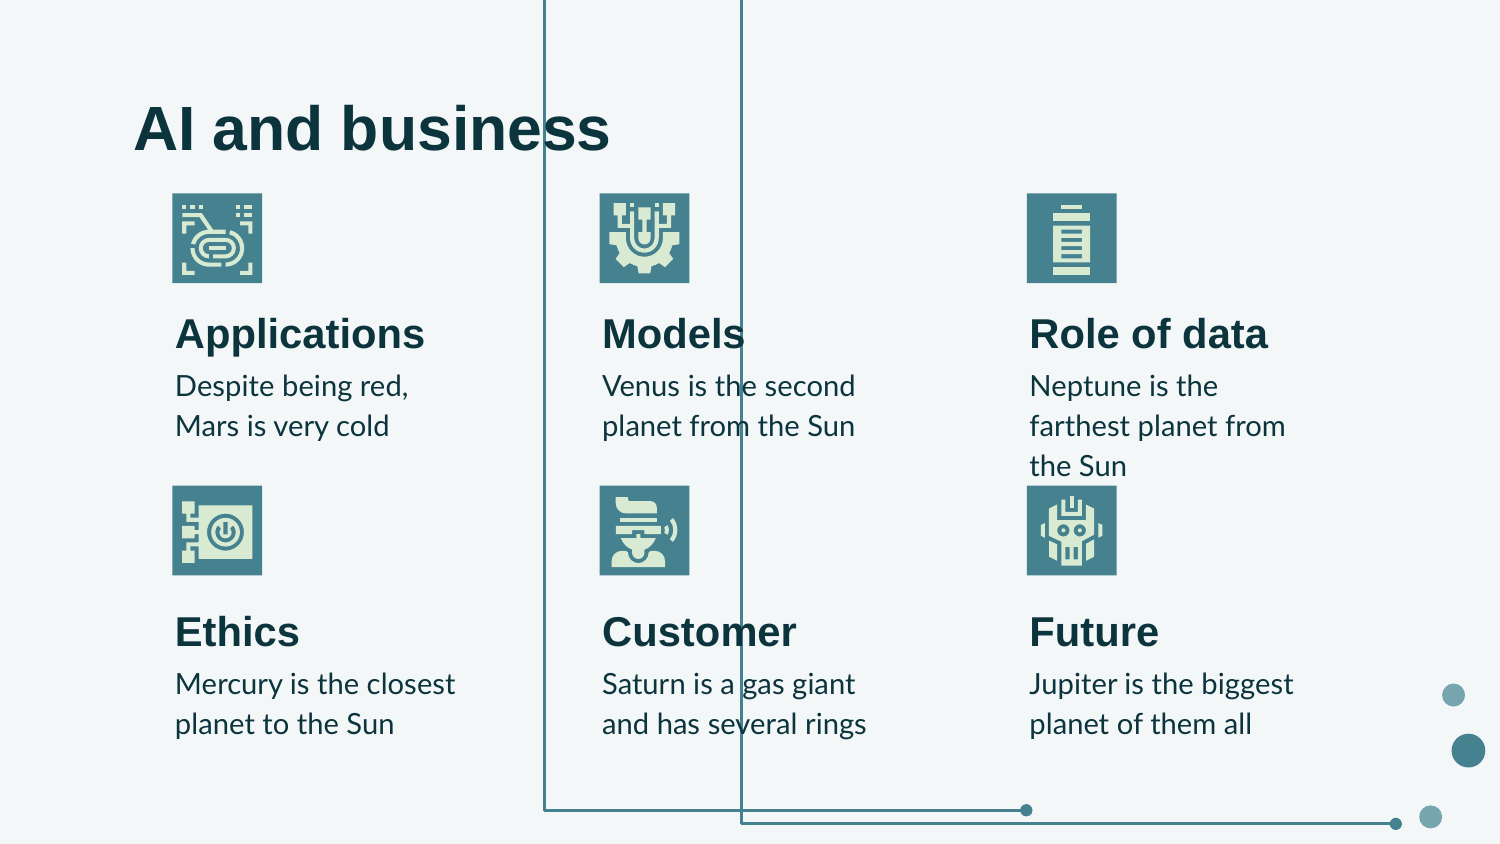

# AI and business

Applications
Models
Role of data
Despite being red, Mars is very cold
Venus is the second planet from the Sun
Neptune is the farthest planet from the Sun

Ethics
Customer
Future
Mercury is the closest planet to the Sun
Saturn is a gas giant and has several rings
Jupiter is the biggest planet of them all